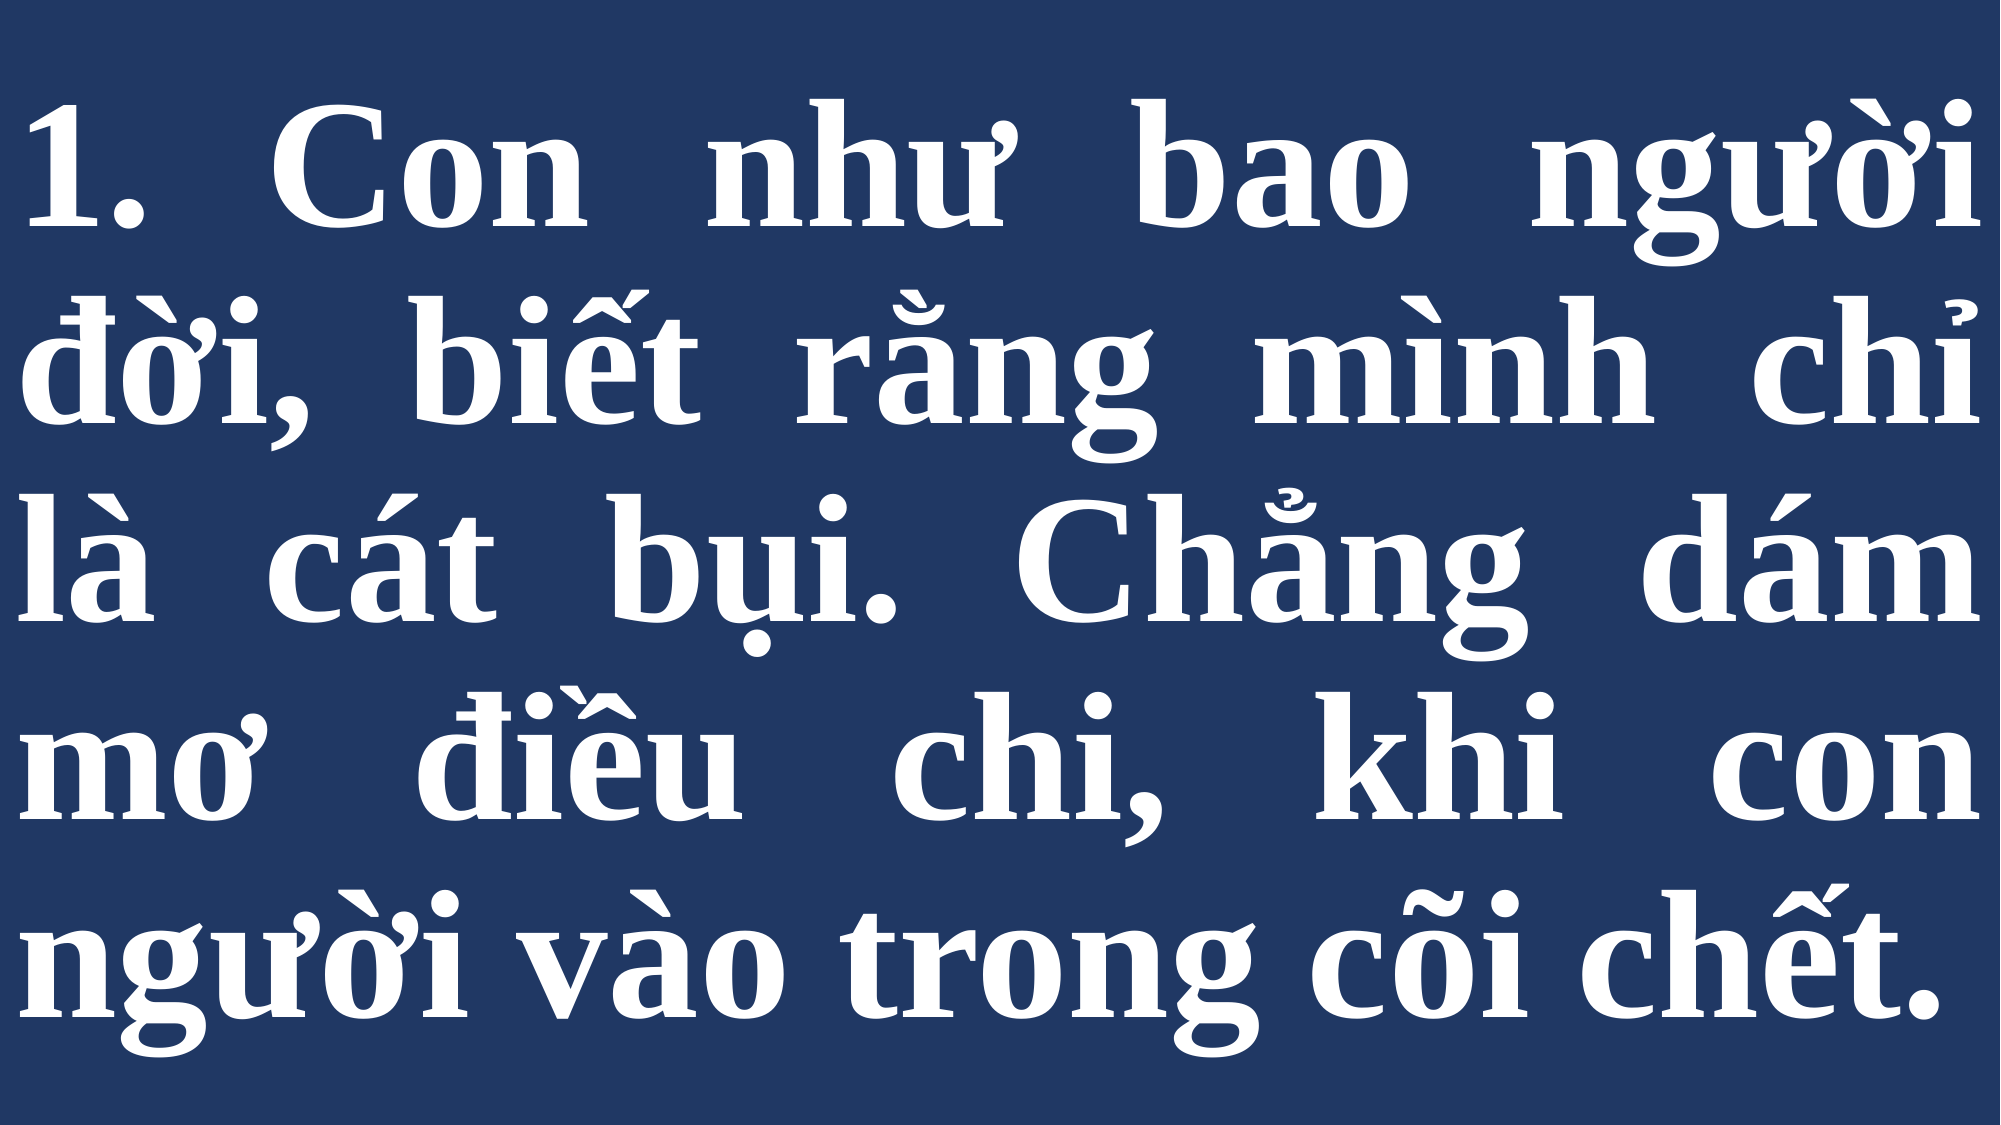

# 1. Con như bao người đời, biết rằng mình chỉ là cát bụi. Chẳng dám mơ điều chi, khi con người vào trong cõi chết.